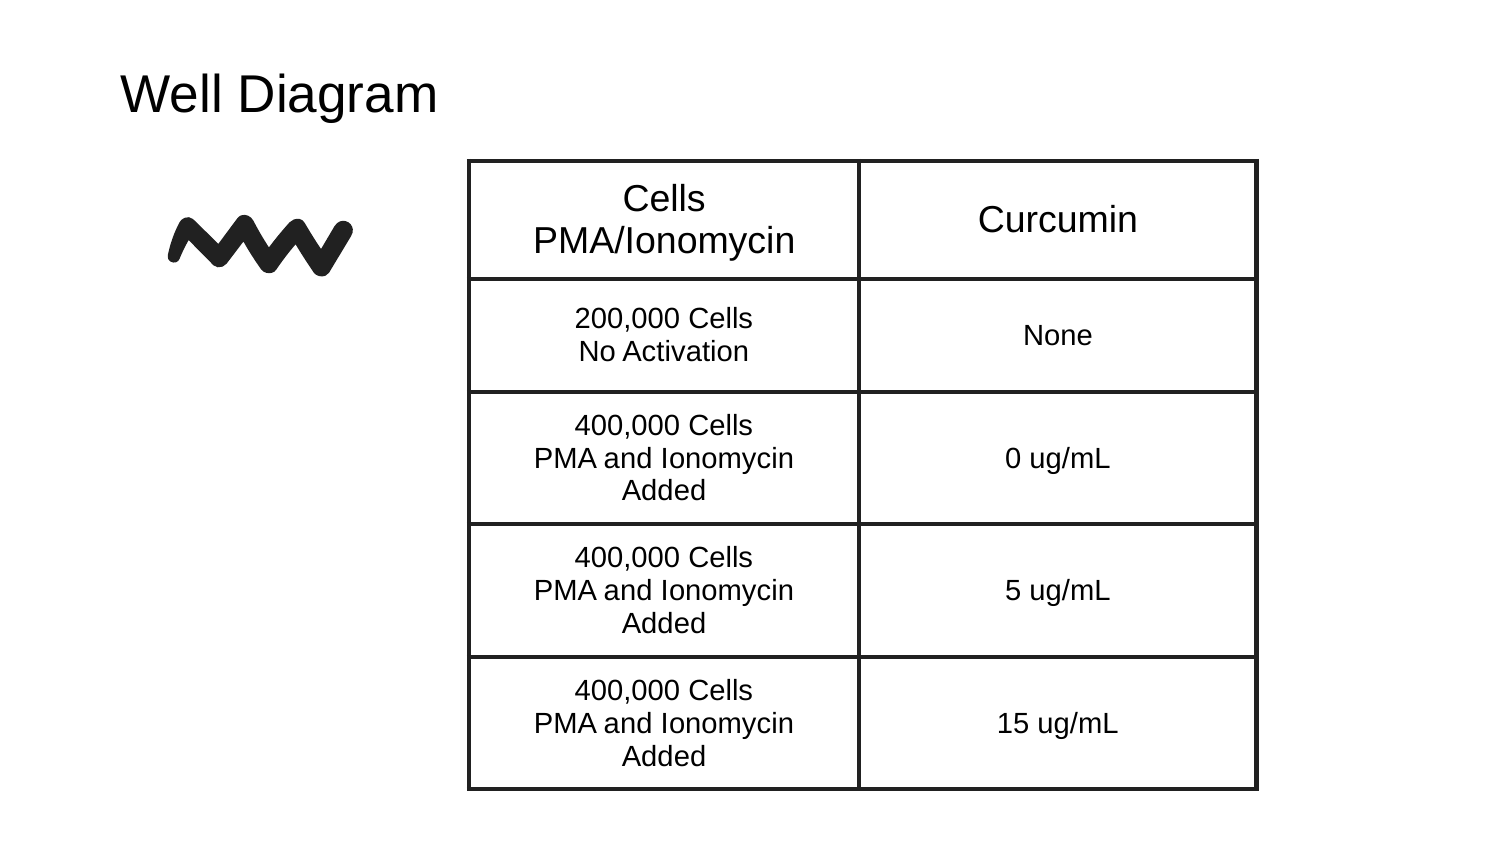

# Well Diagram
| Cells PMA/Ionomycin | Curcumin |
| --- | --- |
| 200,000 Cells No Activation | None |
| 400,000 Cells PMA and Ionomycin Added | 0 ug/mL |
| 400,000 Cells PMA and Ionomycin Added | 5 ug/mL |
| 400,000 Cells PMA and Ionomycin Added | 15 ug/mL |